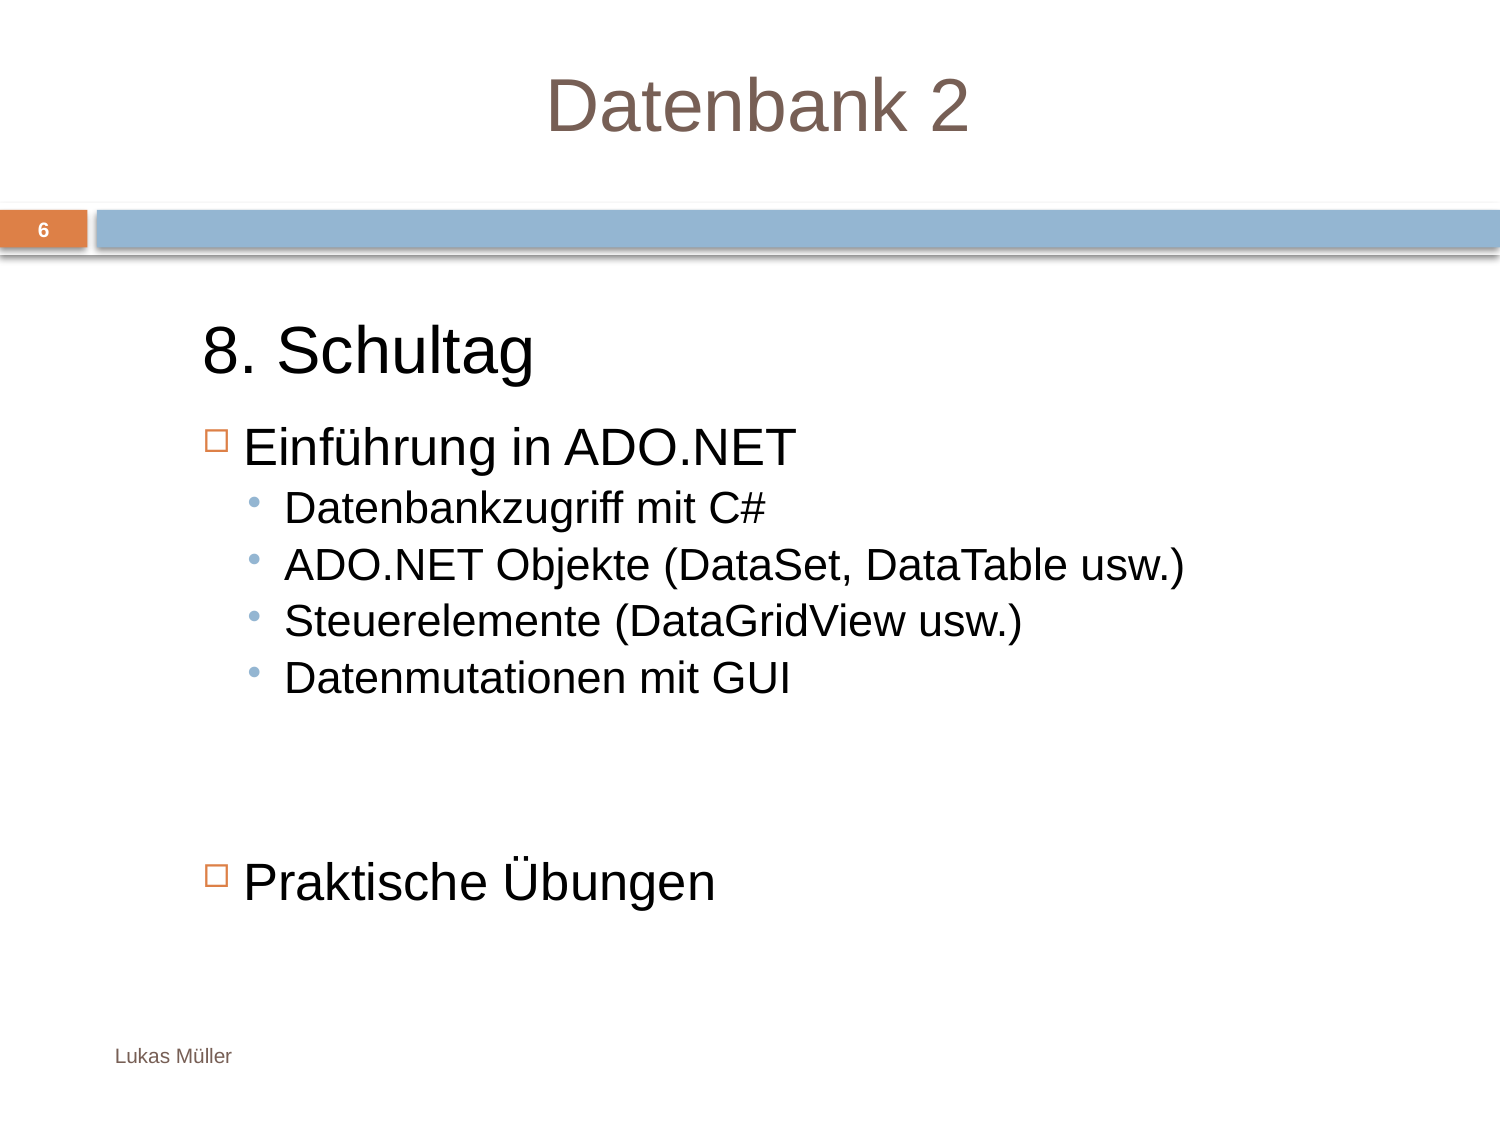

# Datenbank 2
6
8. Schultag
Einführung in ADO.NET
Datenbankzugriff mit C#
ADO.NET Objekte (DataSet, DataTable usw.)
Steuerelemente (DataGridView usw.)
Datenmutationen mit GUI

Praktische Übungen
Lukas Müller